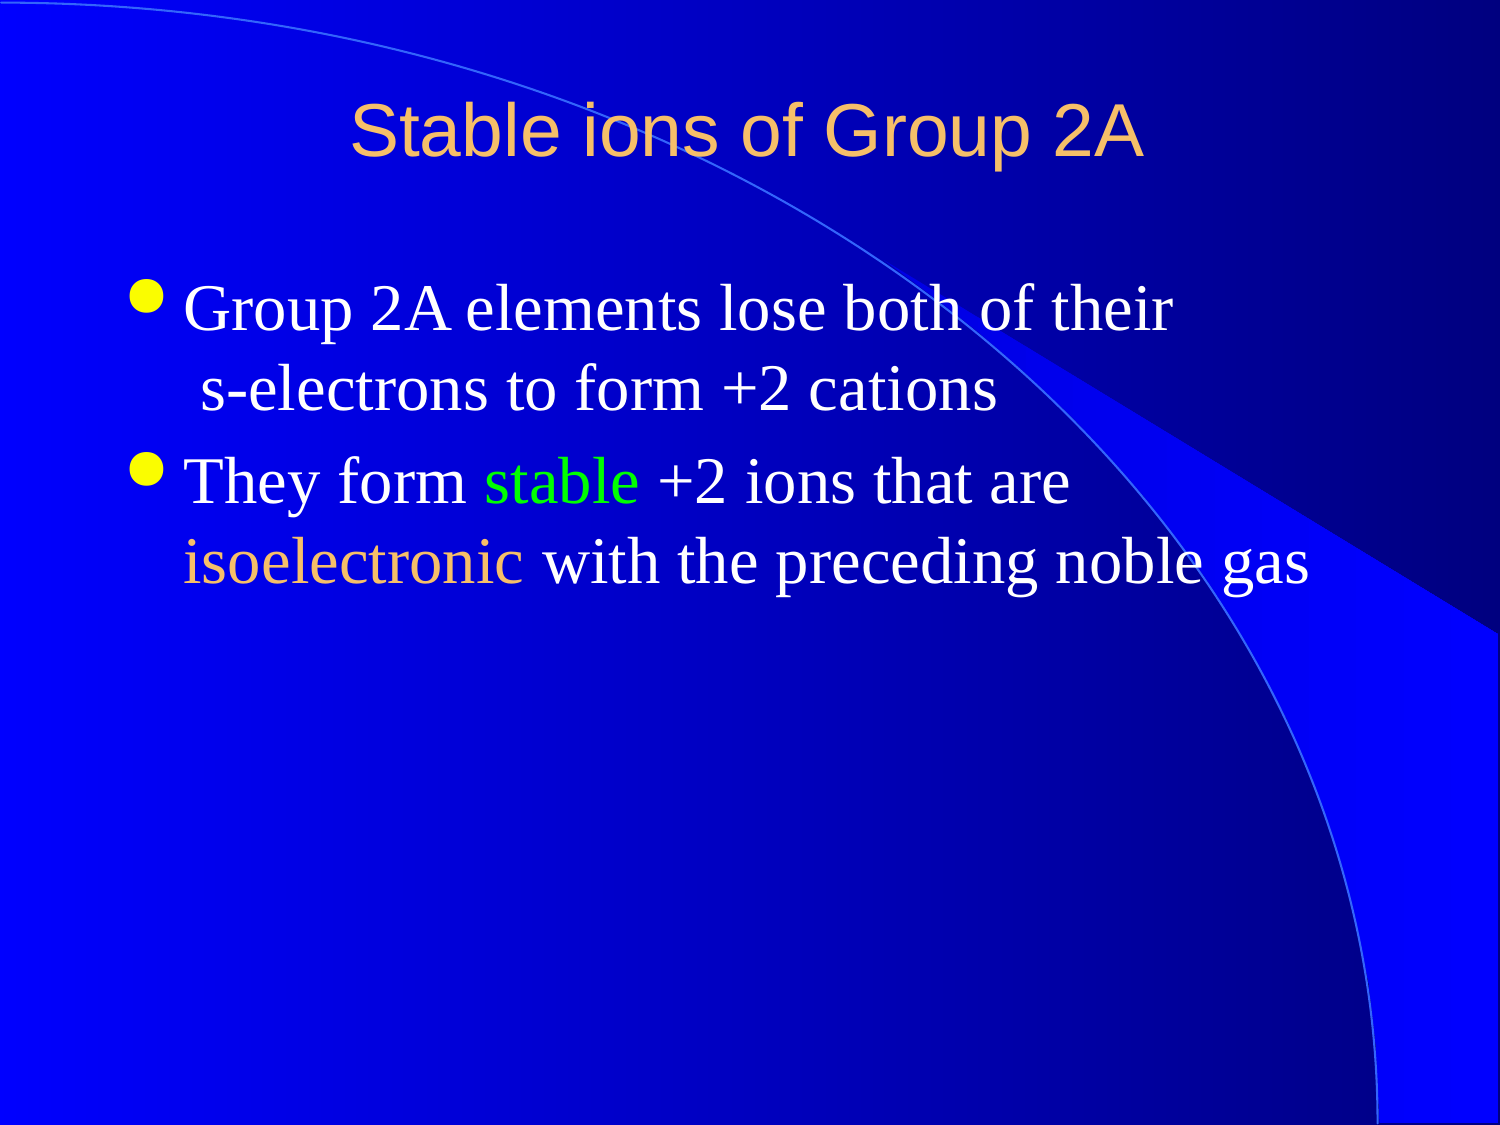

# Stable ions of Group 2A
Group 2A elements lose both of their             s-electrons to form +2 cations
They form stable +2 ions that are isoelectronic with the preceding noble gas